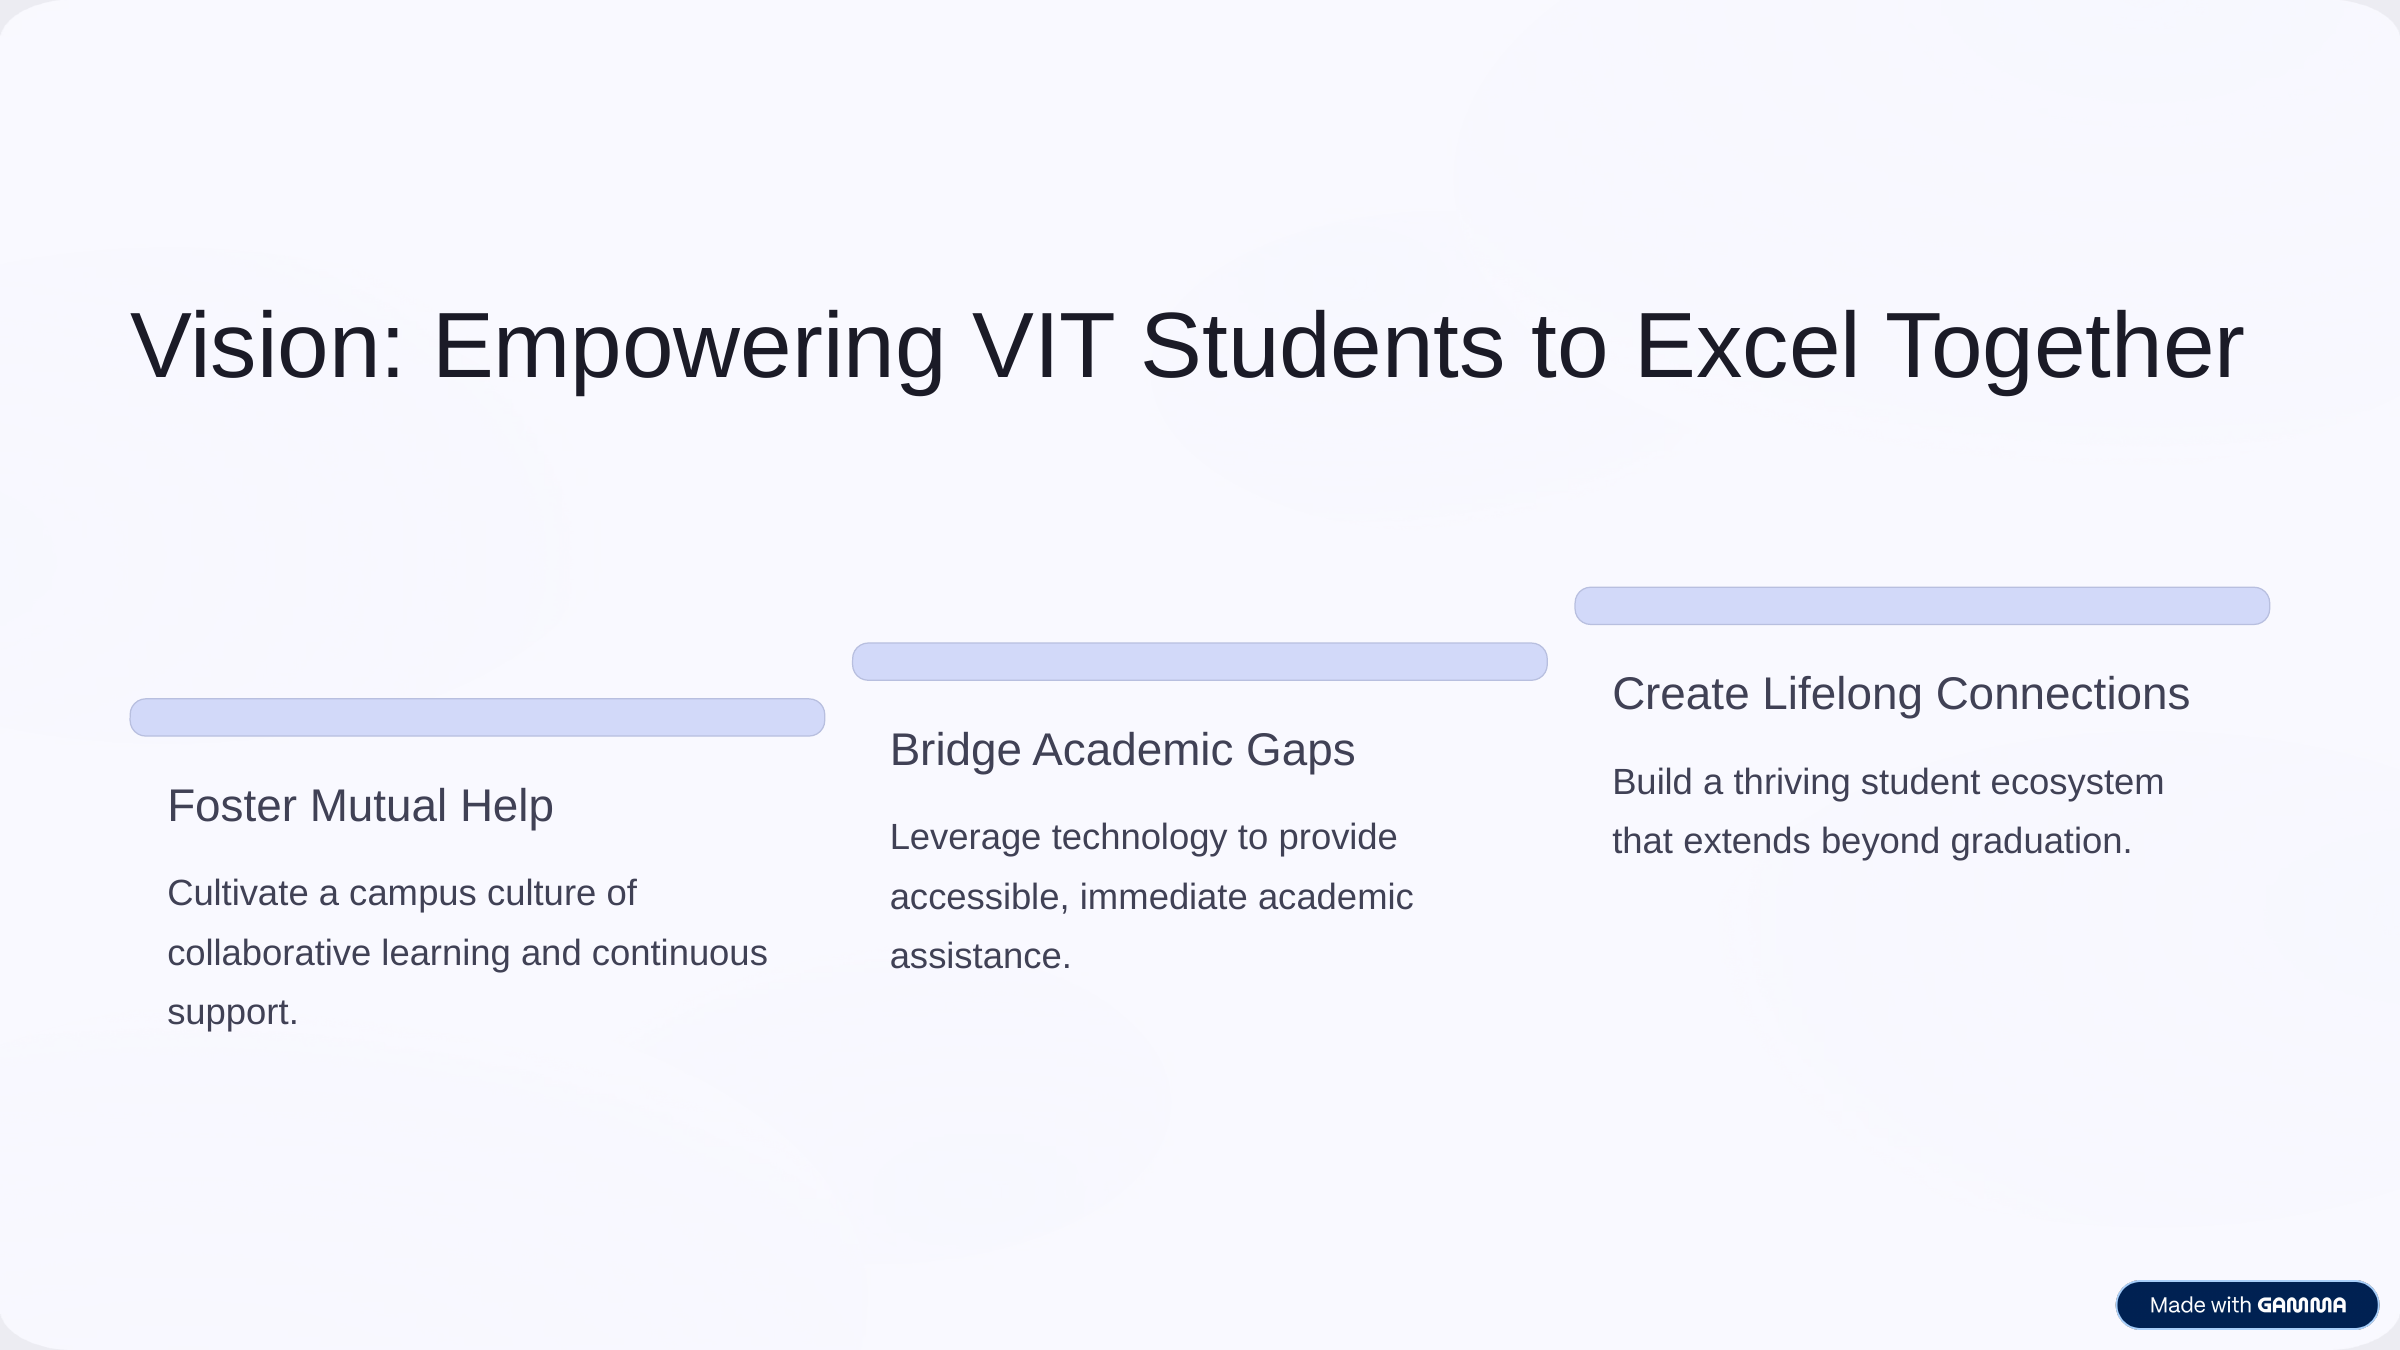

Vision: Empowering VIT Students to Excel Together

Create Lifelong Connections

Bridge Academic Gaps
Build a thriving student ecosystem that extends beyond graduation.
Foster Mutual Help
Leverage technology to provide accessible, immediate academic assistance.
Cultivate a campus culture of collaborative learning and continuous support.